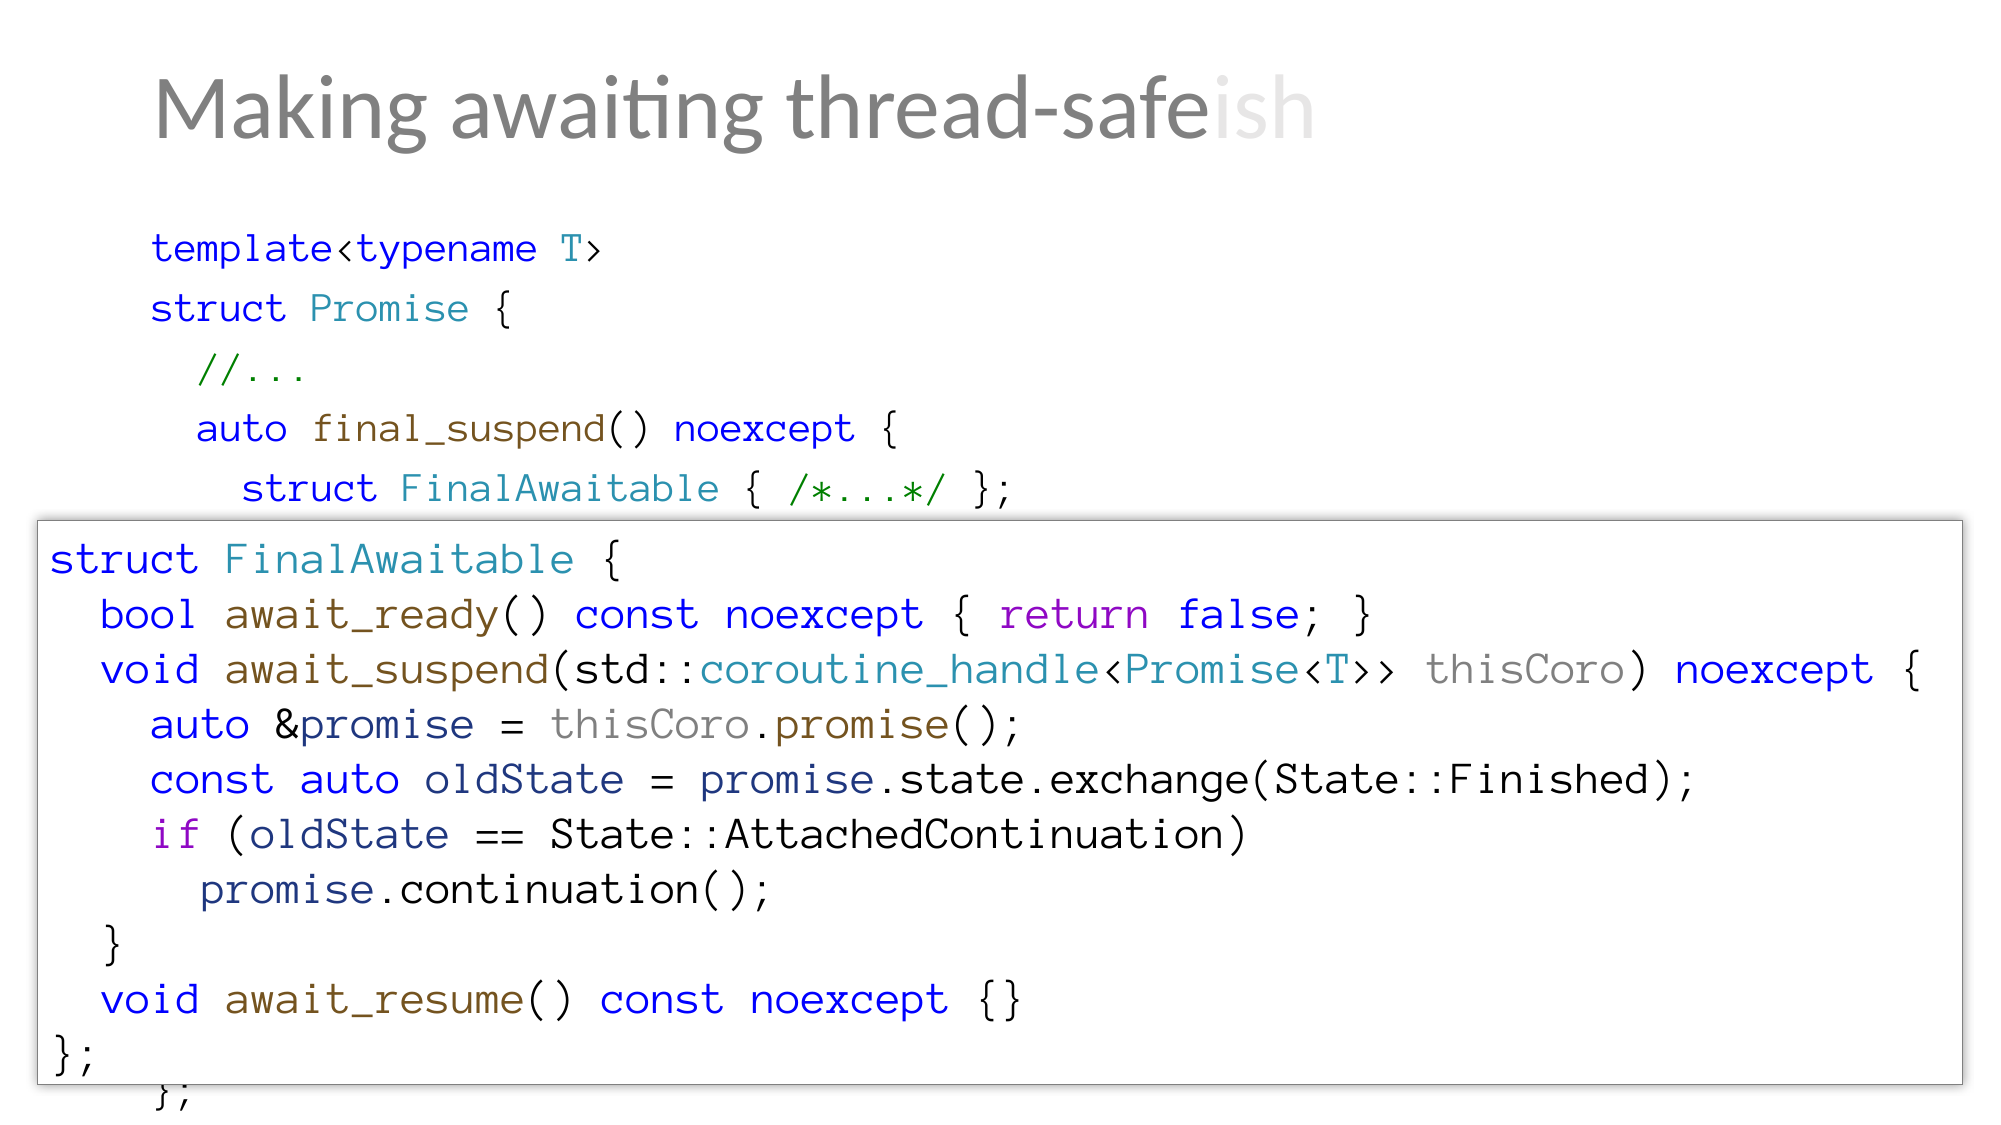

# Making awaiting thread-safeish
template<typename T>
struct Promise {
  //...
  auto final_suspend() noexcept {
    struct FinalAwaitable { /*...*/ };
    return FinalAwaitable{};
  }
  //...
  bool isReady() const noexcept;
  //...
  std::variant<std::monostate, T, std::exception_ptr> result;
  std::coroutine_handle<> continuation;
  enum class State { Started, AttachedContinuation, Finished };
  std::atomic<State> state = { State::Started };
};
struct FinalAwaitable {
  bool await_ready() const noexcept { return false; }
  void await_suspend(std::coroutine_handle<Promise<T>> thisCoro) noexcept {
    auto &promise = thisCoro.promise();
    const auto oldState = promise.state.exchange(State::Finished);
    if (oldState == State::AttachedContinuation)
      promise.continuation();
  }
  void await_resume() const noexcept {}
};